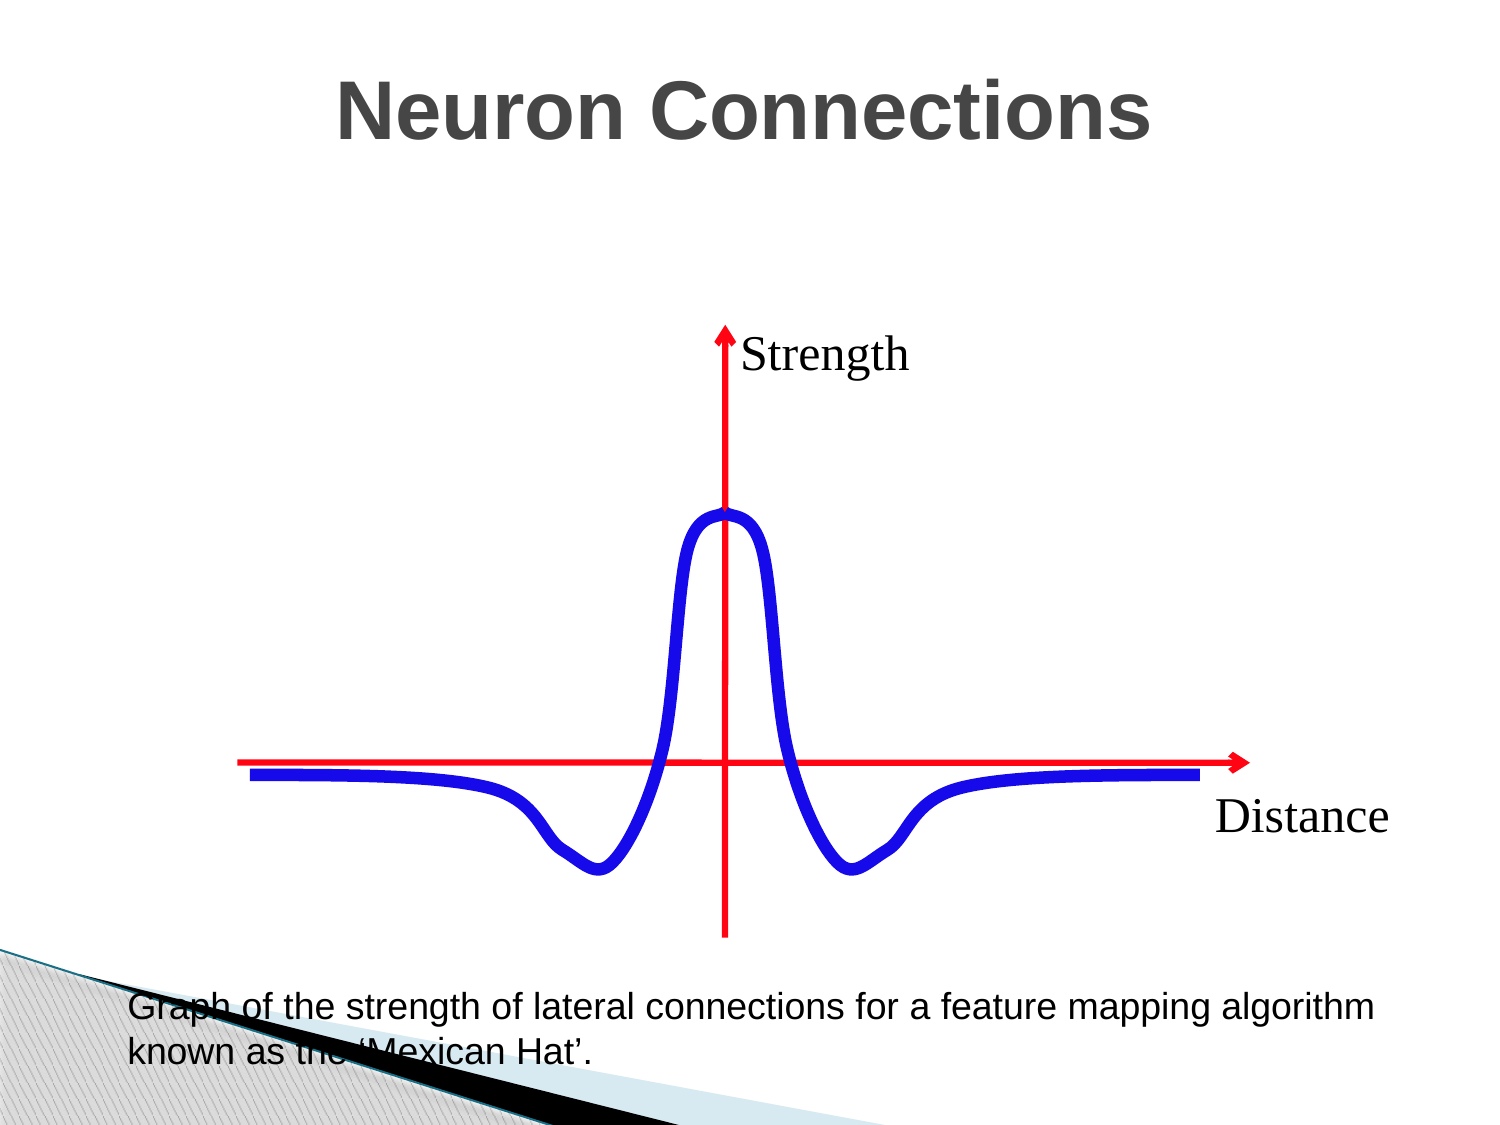

Neuron Connections
Strength

Distance
Graph of the strength of lateral connections for a feature mapping algorithm known as the ‘Mexican Hat’.